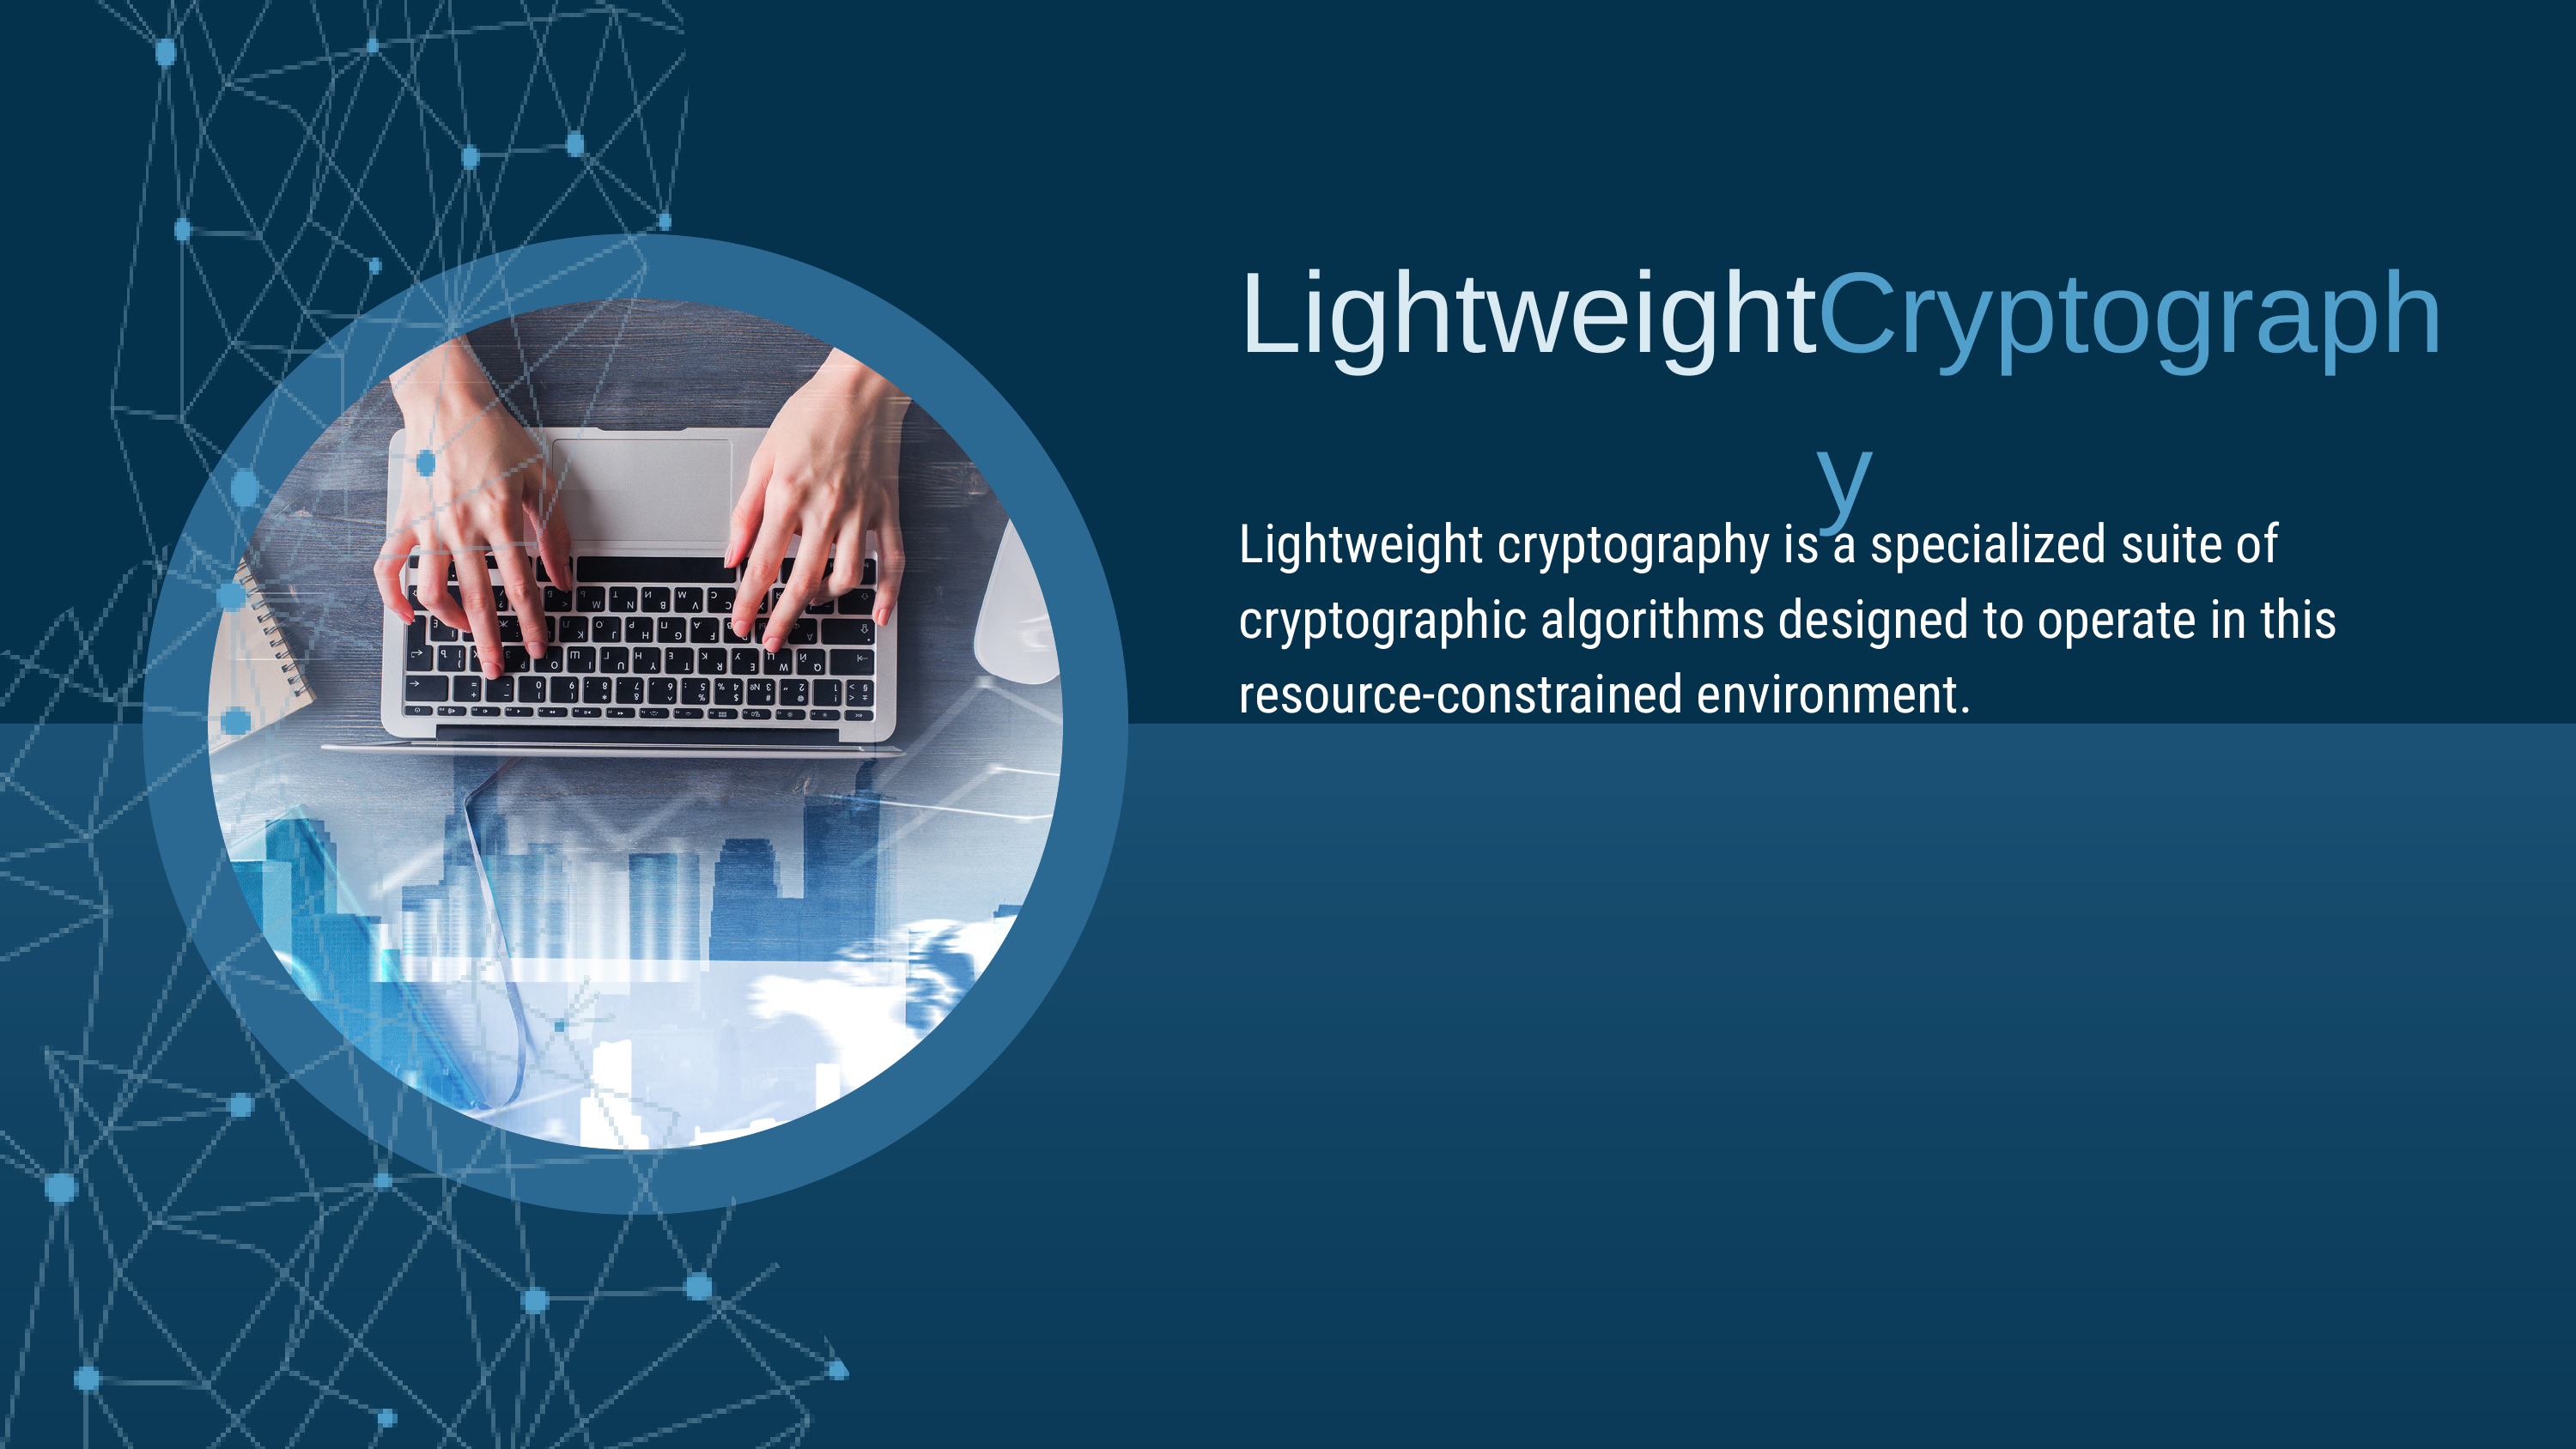

Lightweight
Cryptography

Lightweight cryptography is a specialized suite of cryptographic algorithms designed to operate in this resource-constrained environment.